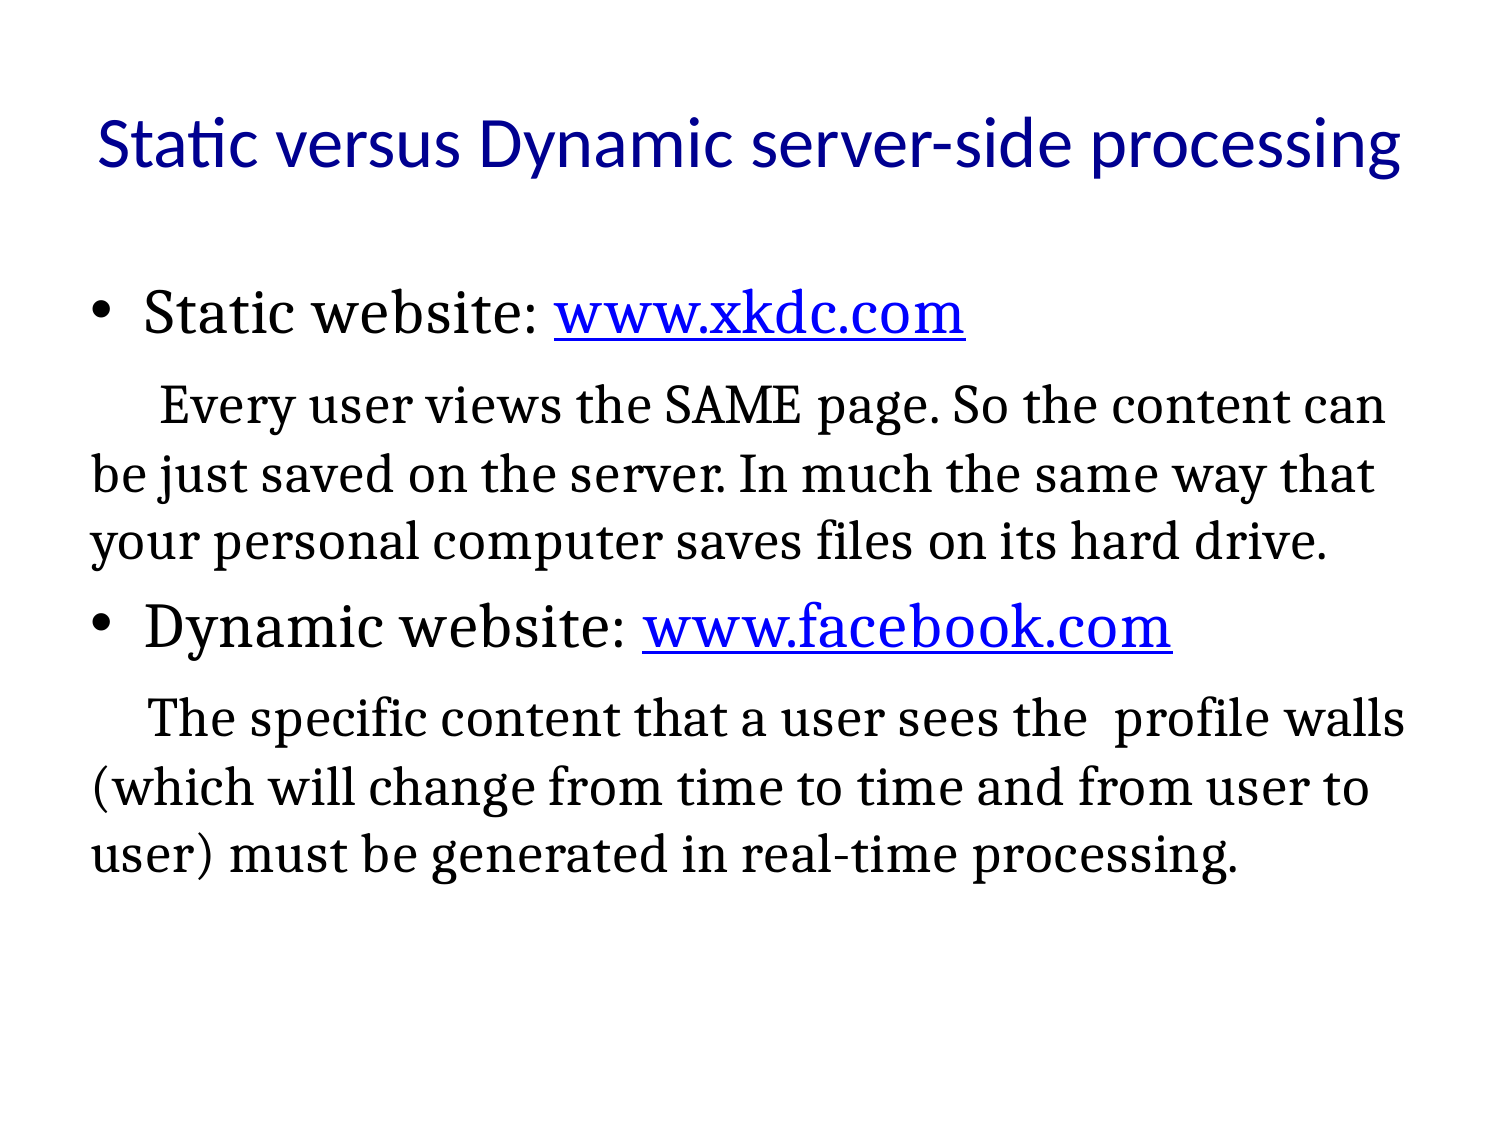

# Static versus Dynamic server-side processing
Static website: www.xkdc.com
     Every user views the SAME page. So the content can be just saved on the server. In much the same way that your personal computer saves files on its hard drive.
Dynamic website: www.facebook.com
    The specific content that a user sees the  profile walls (which will change from time to time and from user to user) must be generated in real-time processing.